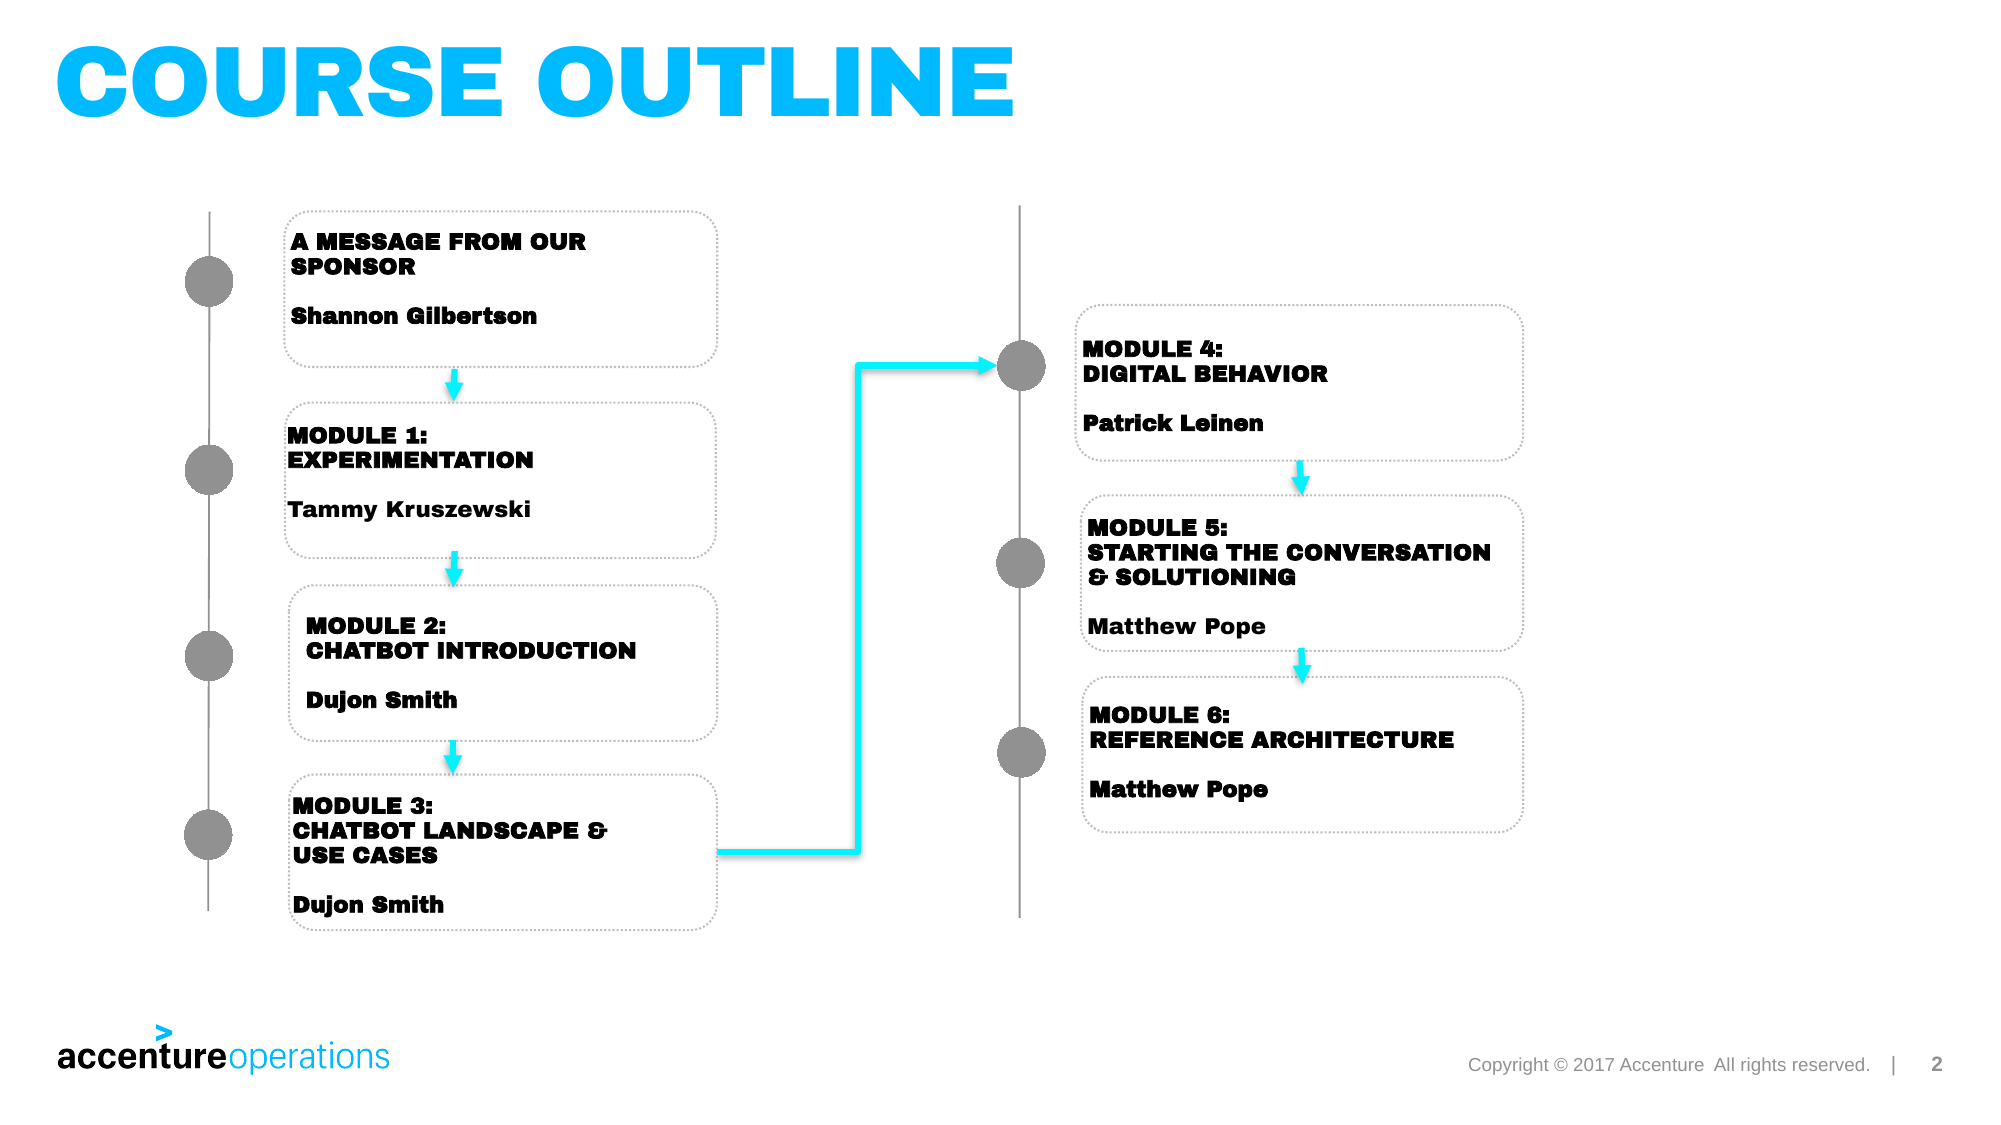

# Course outline

A MESSAGE FROM OUR
SPONSOR

Shannon Gilbertson

MODULE 4:
DIGITAL BEHAVIOR

Patrick Leinen

MODULE 1:
EXPERIMENTATION

Tammy Kruszewski

MODULE 5:
STARTING THE CONVERSATION & SOLUTIONING

Matthew Pope

MODULE 2:
CHATBOT INTRODUCTION

Dujon Smith

MODULE 6:
REFERENCE ARCHITECTURE

Matthew Pope

MODULE 3:
CHATBOT LANDSCAPE &
USE CASES

Dujon Smith

2